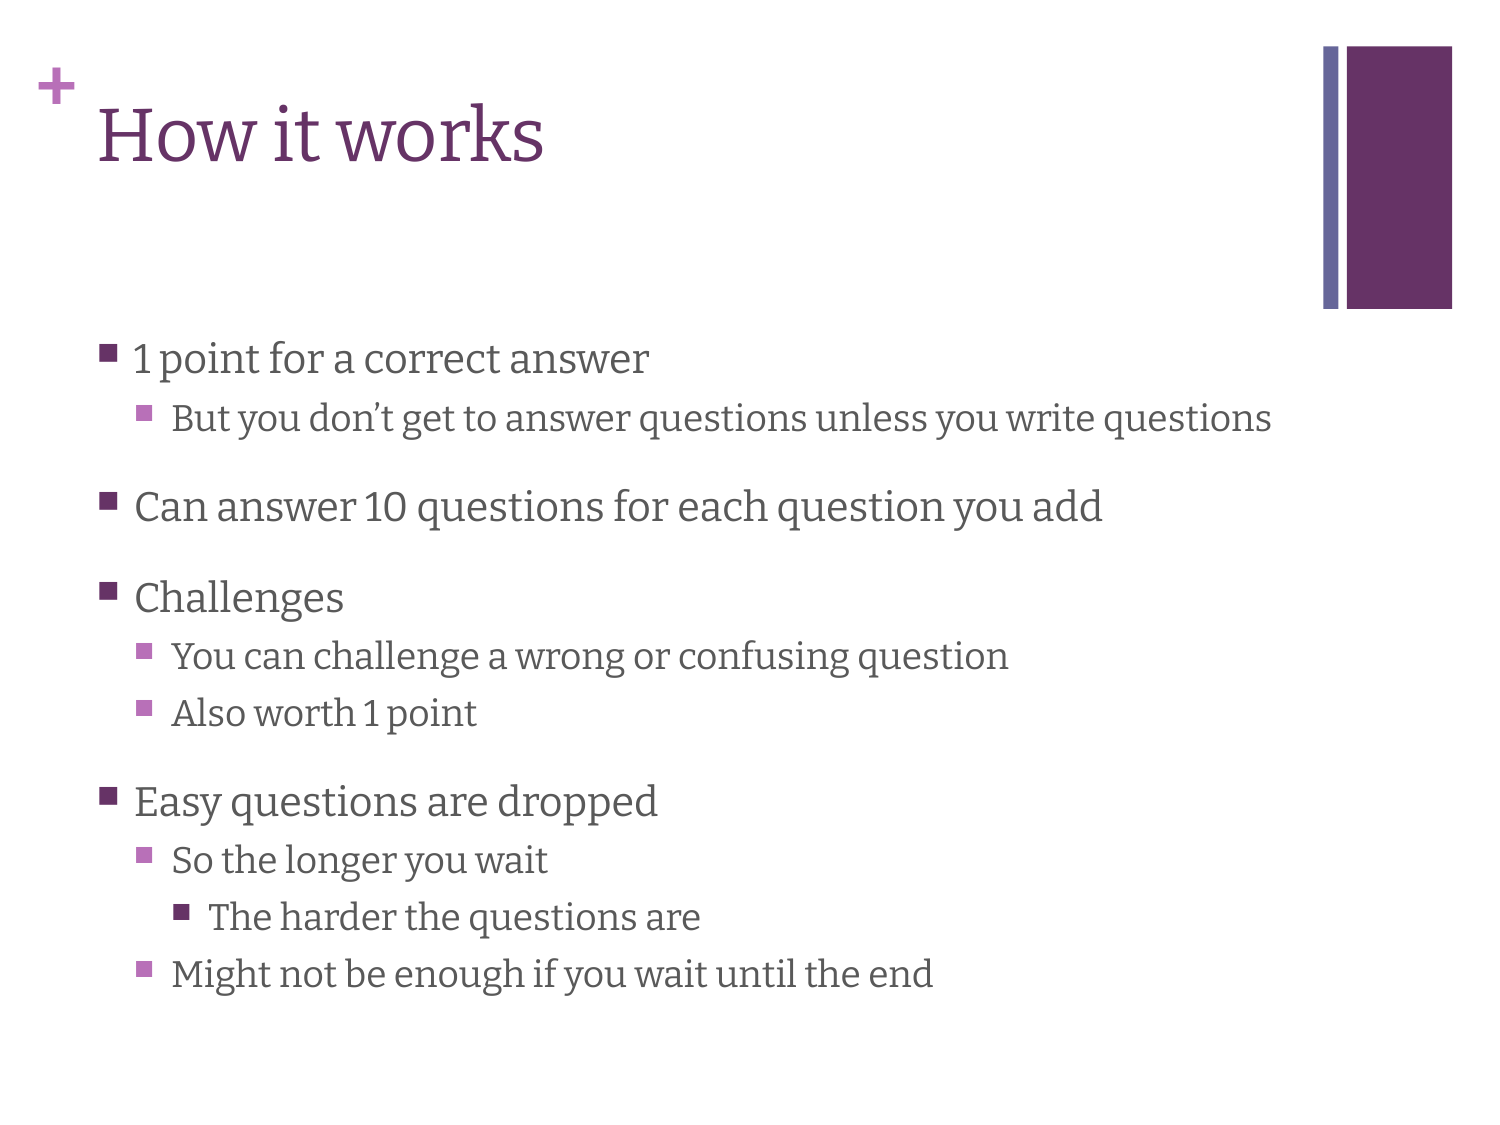

# How it works
1 point for a correct answer
But you don’t get to answer questions unless you write questions
Can answer 10 questions for each question you add
Challenges
You can challenge a wrong or confusing question
Also worth 1 point
Easy questions are dropped
So the longer you wait
The harder the questions are
Might not be enough if you wait until the end